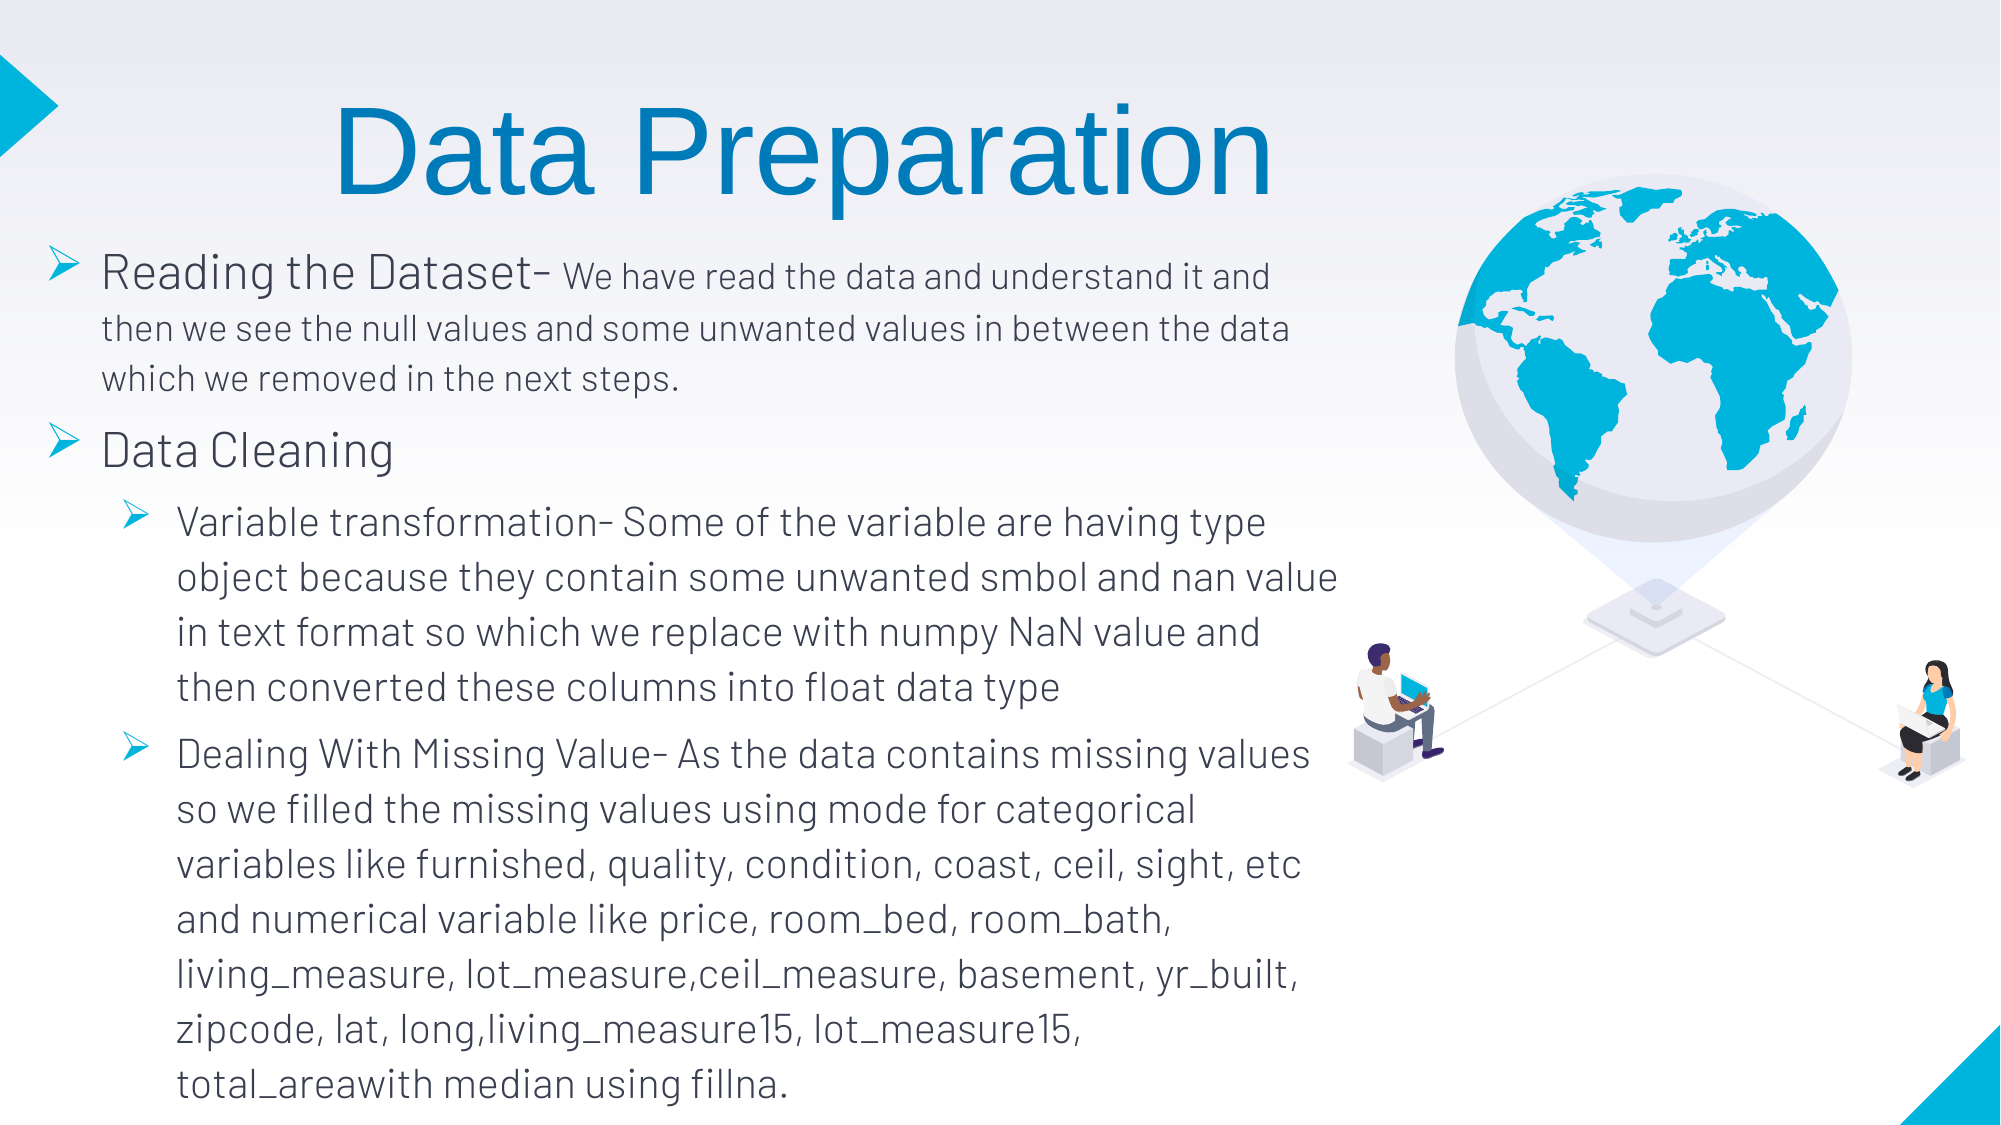

# Data Preparation

Reading the Dataset- We have read the data and understand it and then we see the null values and some unwanted values in between the data which we removed in the next steps.
Data Cleaning
Variable transformation- Some of the variable are having type object because they contain some unwanted smbol and nan value in text format so which we replace with numpy NaN value and then converted these columns into float data type
Dealing With Missing Value- As the data contains missing values so we filled the missing values using mode for categorical variables like furnished, quality, condition, coast, ceil, sight, etc and numerical variable like price, room_bed, room_bath, living_measure, lot_measure,ceil_measure, basement, yr_built, zipcode, lat, long,living_measure15, lot_measure15, total_areawith median using fillna.